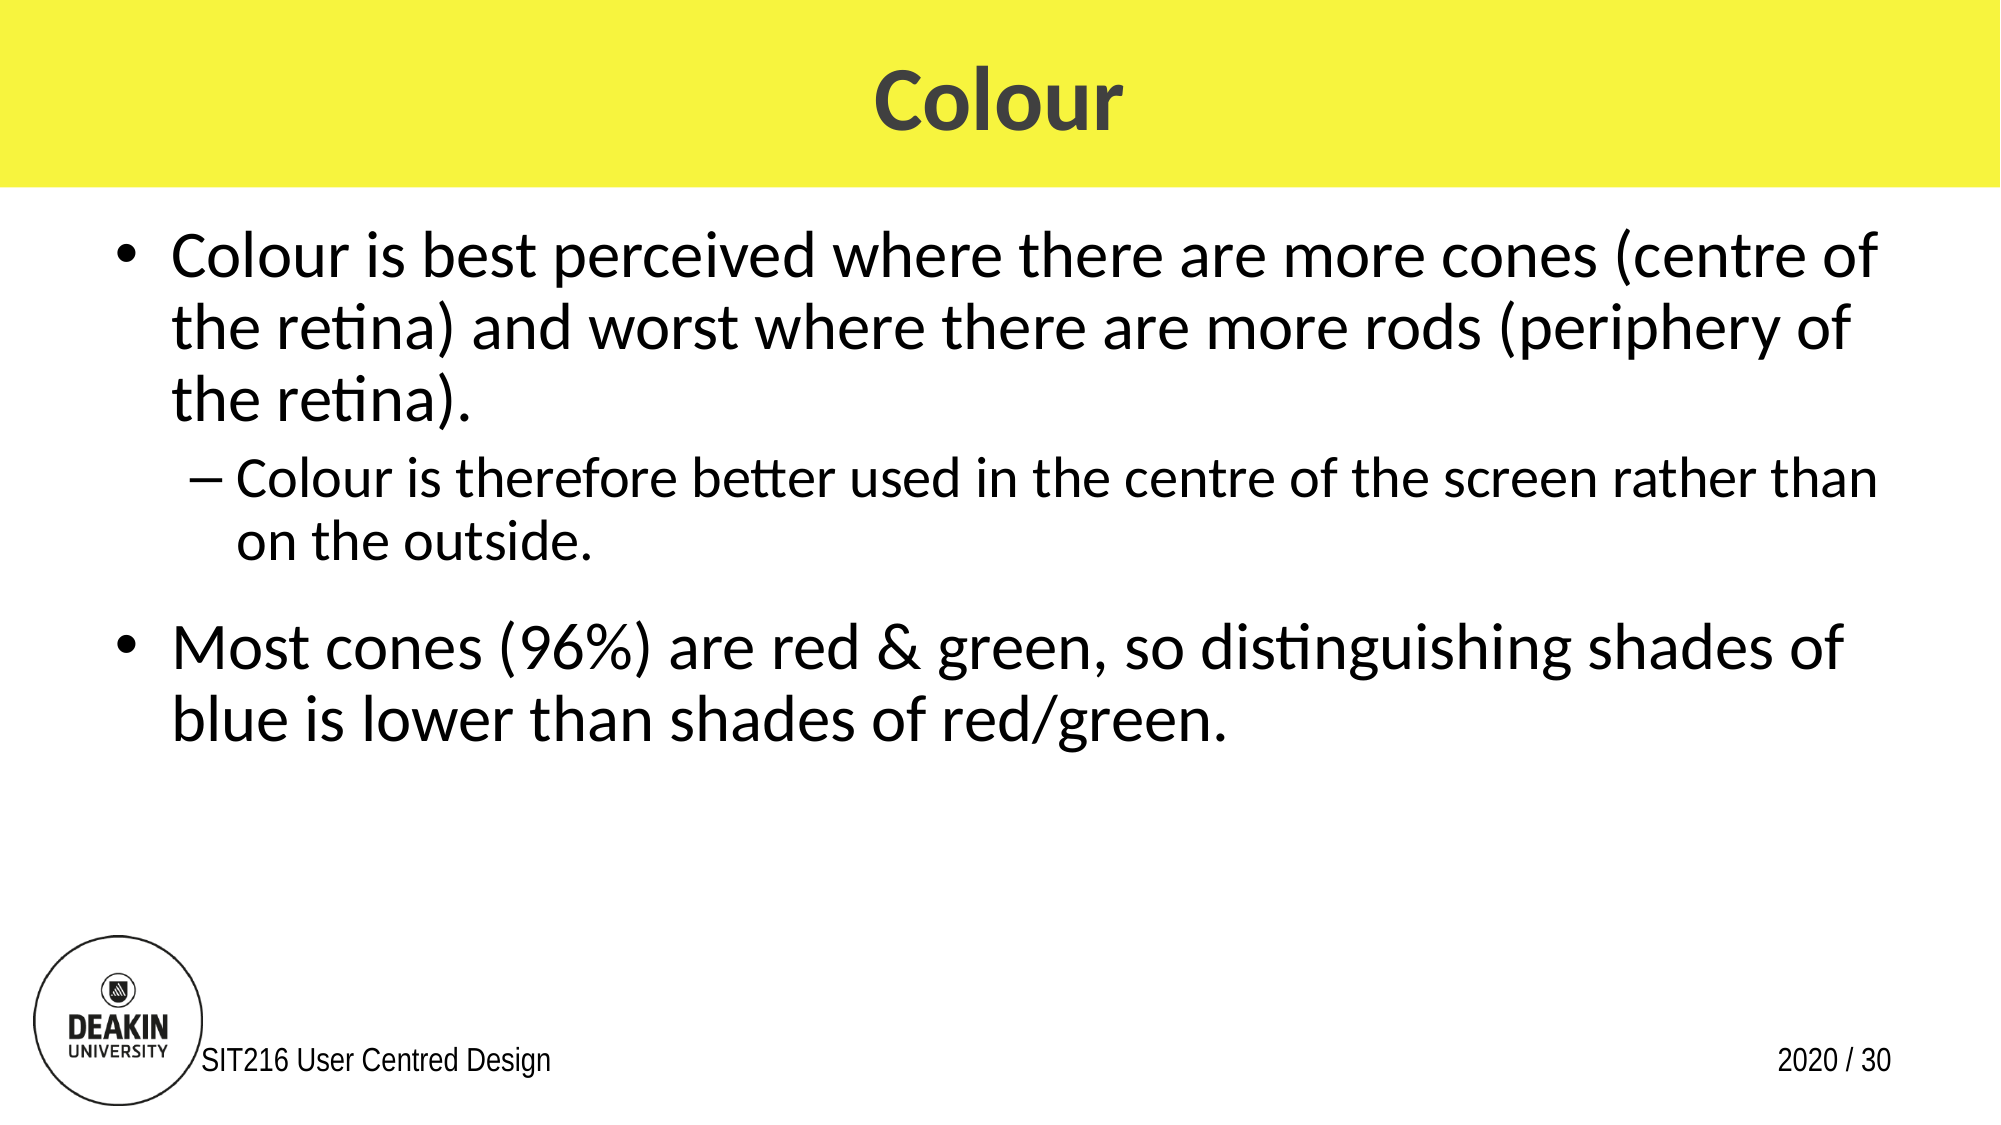

# Colour
Colour is best perceived where there are more cones (centre of the retina) and worst where there are more rods (periphery of the retina).
Colour is therefore better used in the centre of the screen rather than on the outside.
Most cones (96%) are red & green, so distinguishing shades of blue is lower than shades of red/green.